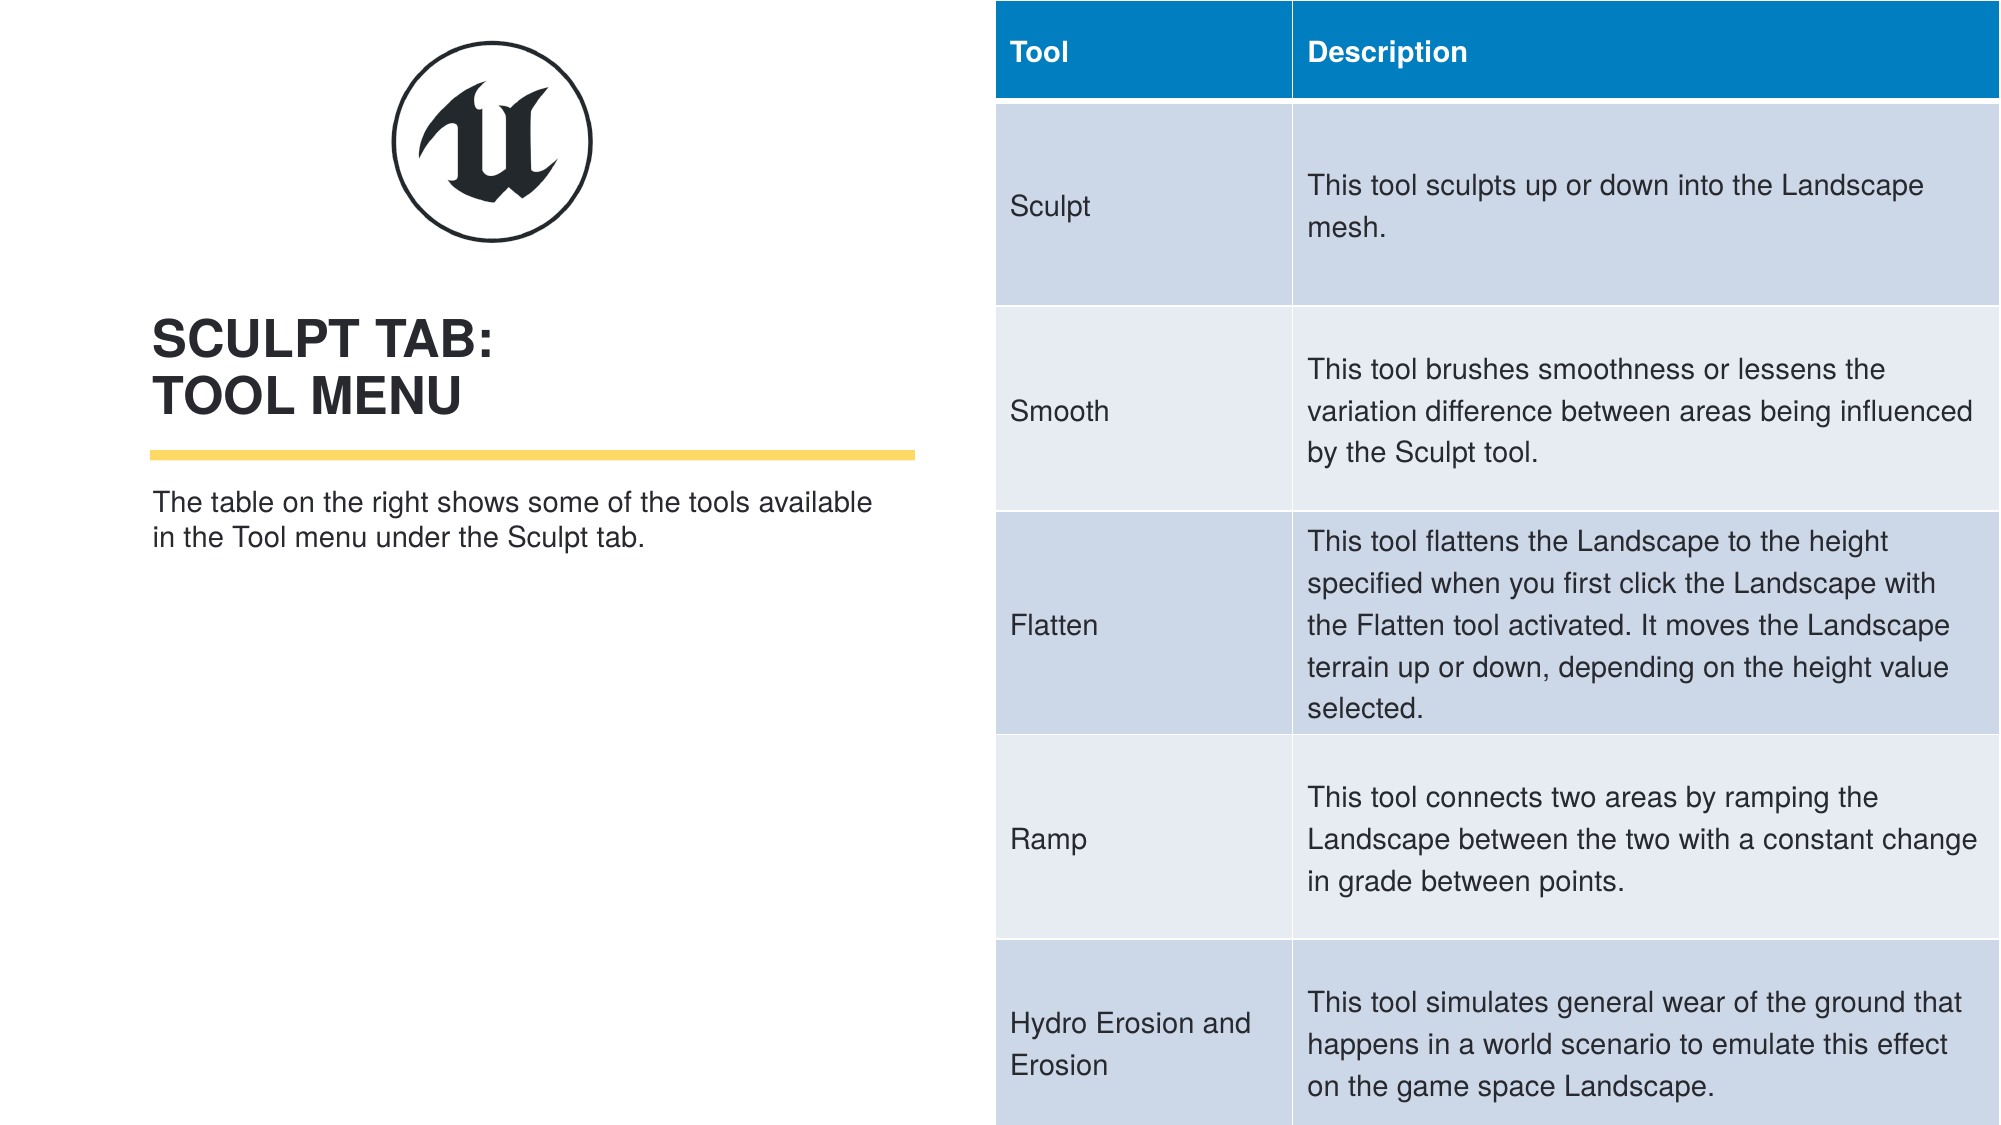

| Tool | Description |
| --- | --- |
| Sculpt | This tool sculpts up or down into the Landscape mesh. |
| Smooth | This tool brushes smoothness or lessens the variation difference between areas being influenced by the Sculpt tool. |
| Flatten | This tool flattens the Landscape to the height specified when you first click the Landscape with the Flatten tool activated. It moves the Landscape terrain up or down, depending on the height value selected. |
| Ramp | This tool connects two areas by ramping the Landscape between the two with a constant change in grade between points. |
| Hydro Erosion and Erosion | This tool simulates general wear of the ground that happens in a world scenario to emulate this effect on the game space Landscape. |
# Sculpt tab: Tool Menu
The table on the right shows some of the tools available in the Tool menu under the Sculpt tab.